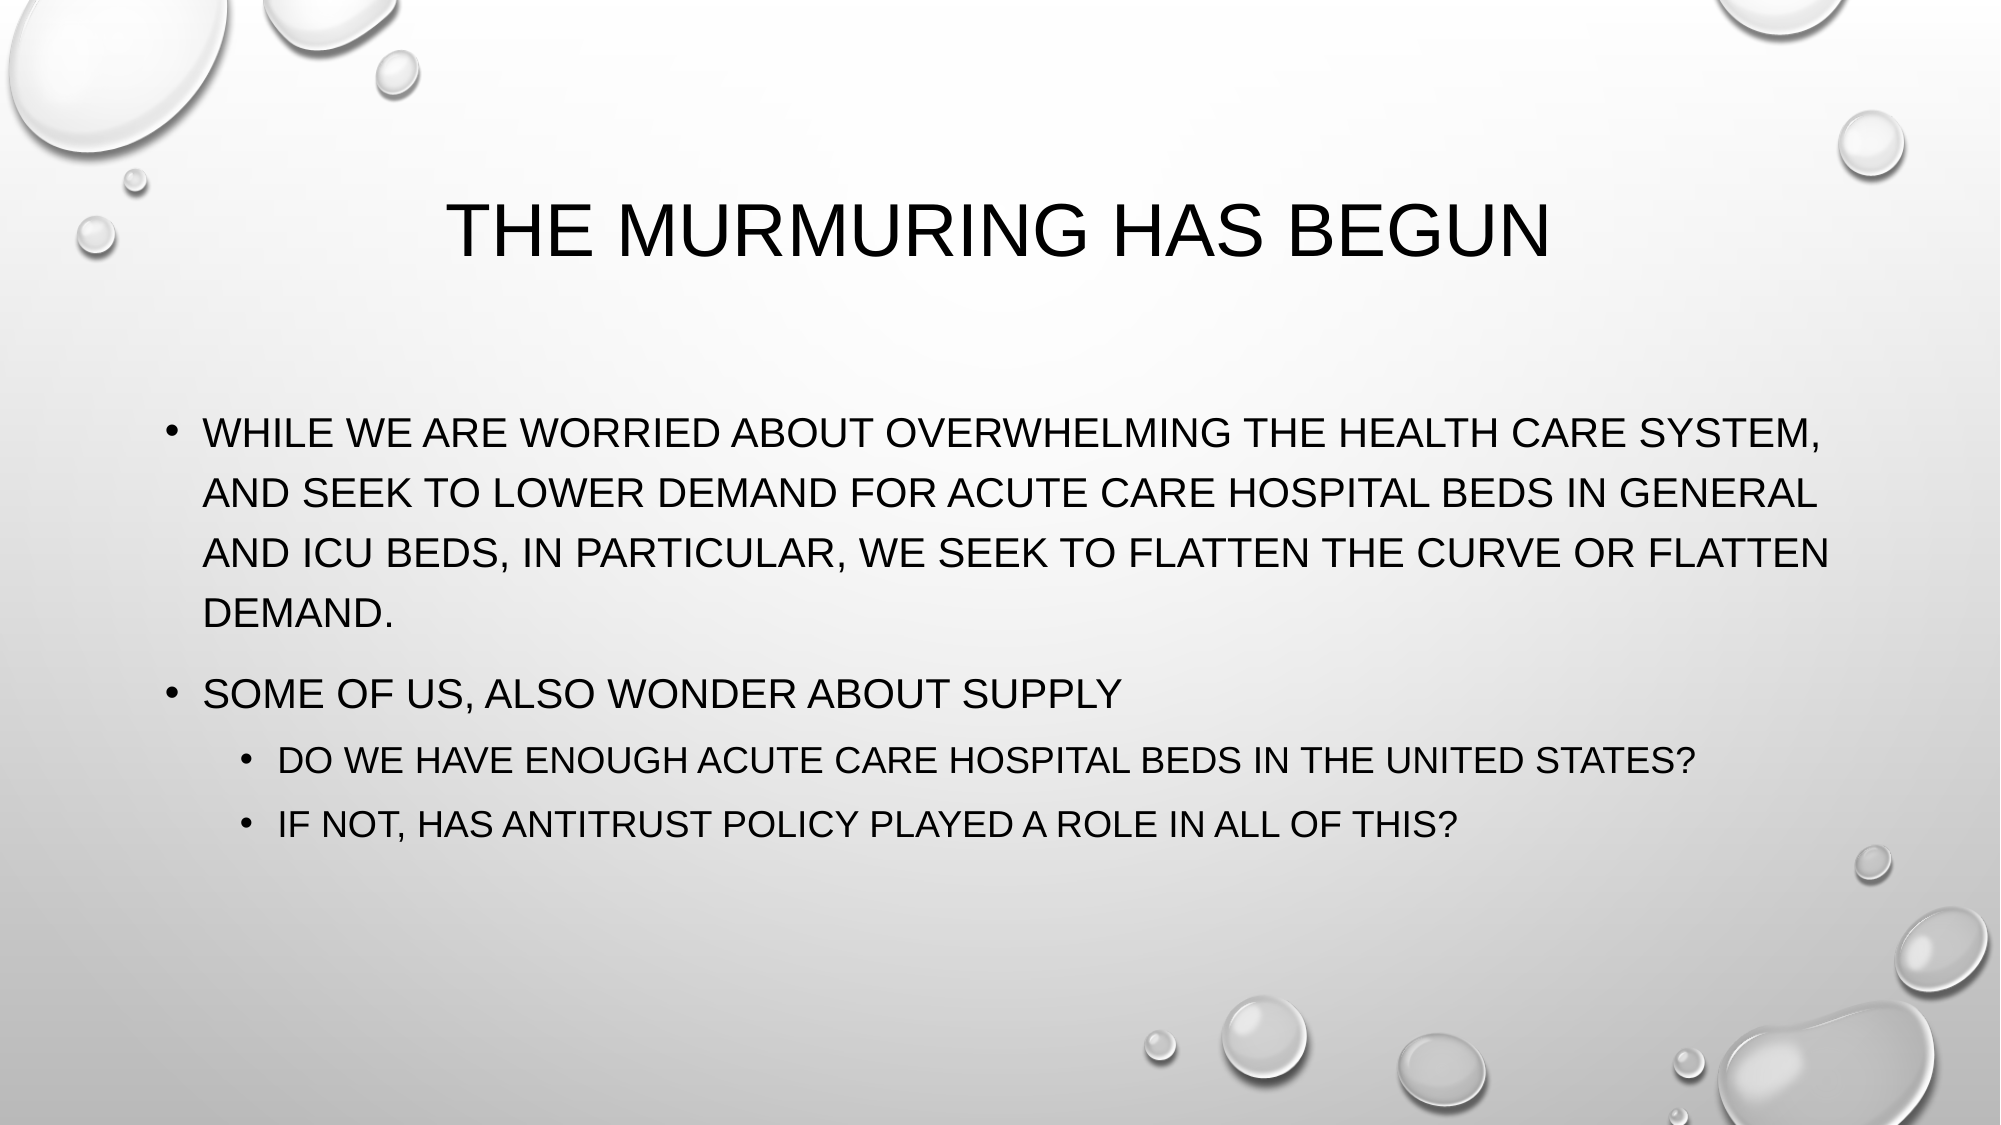

# The Murmuring has begun
While we are worried about overwhelming the health care system, and seek to lower demand for acute care hospital beds in general and icu beds, in particular, we seek to flatten the curve or flatten demand.
Some of us, also wonder about supply
Do we have enough acute care hospital beds in the United States?
If not, Has antitrust policy played a role in all of this?